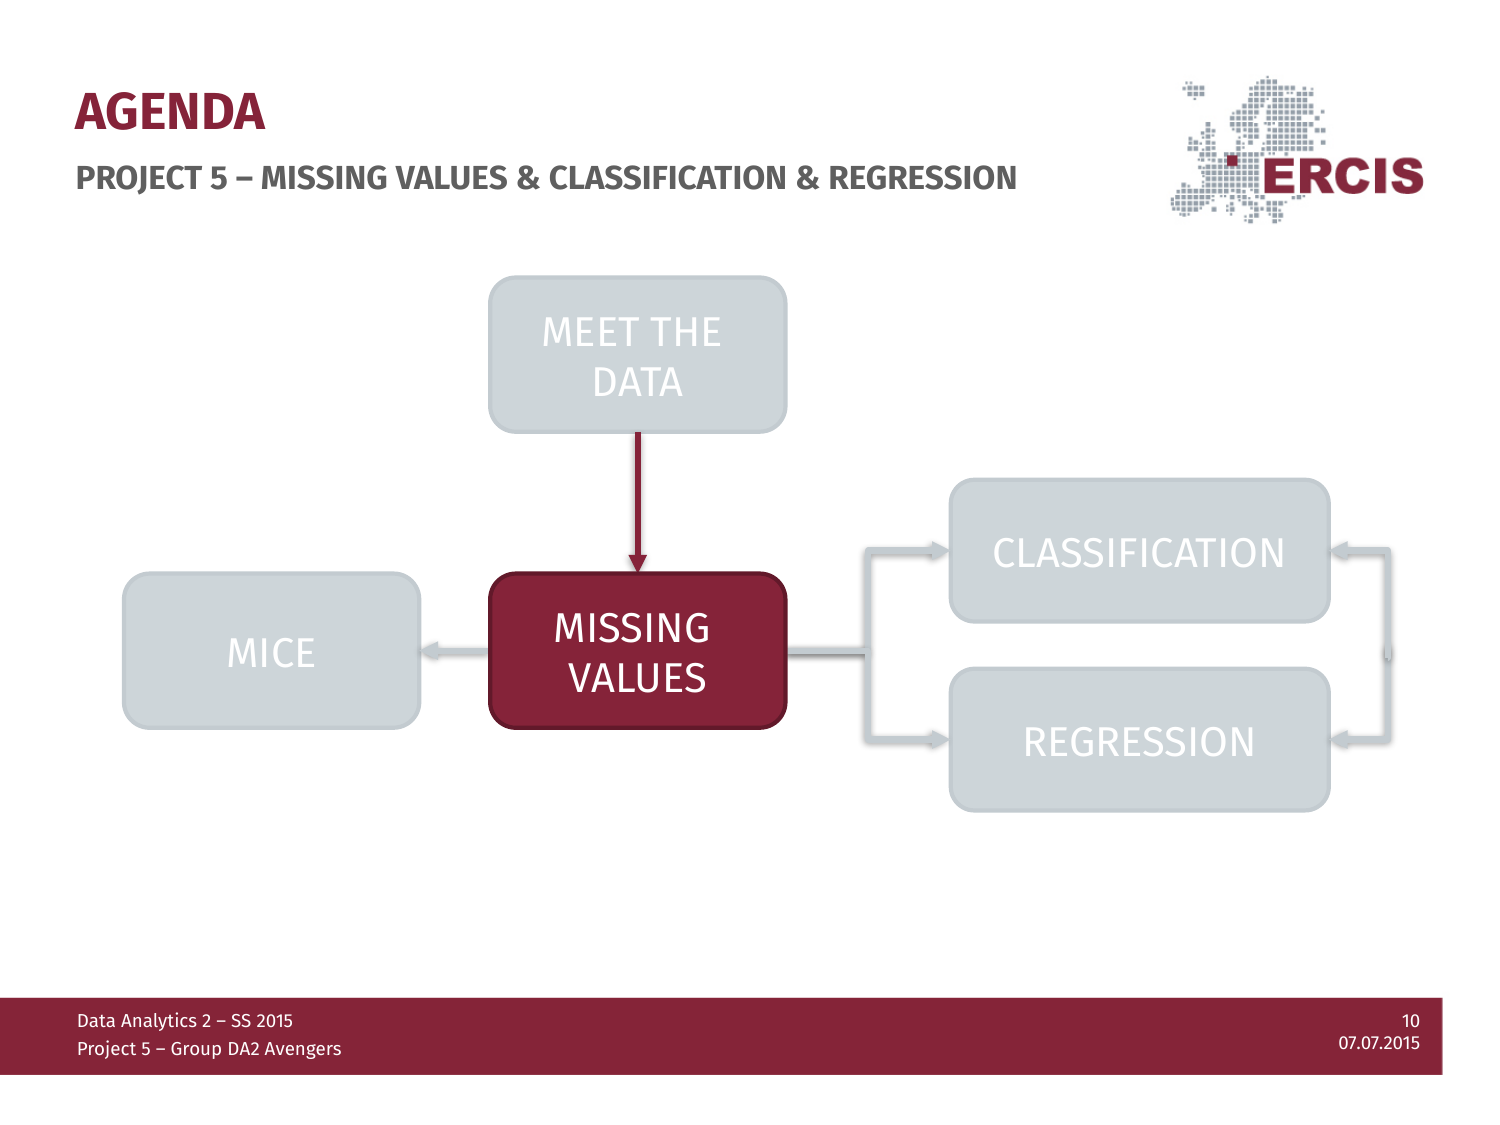

Agenda
Project 5 – Missing values & classification & regression

MEET THE
DATA
CLASSIFICATION
MICE
MISSING
VALUES
REGRESSION